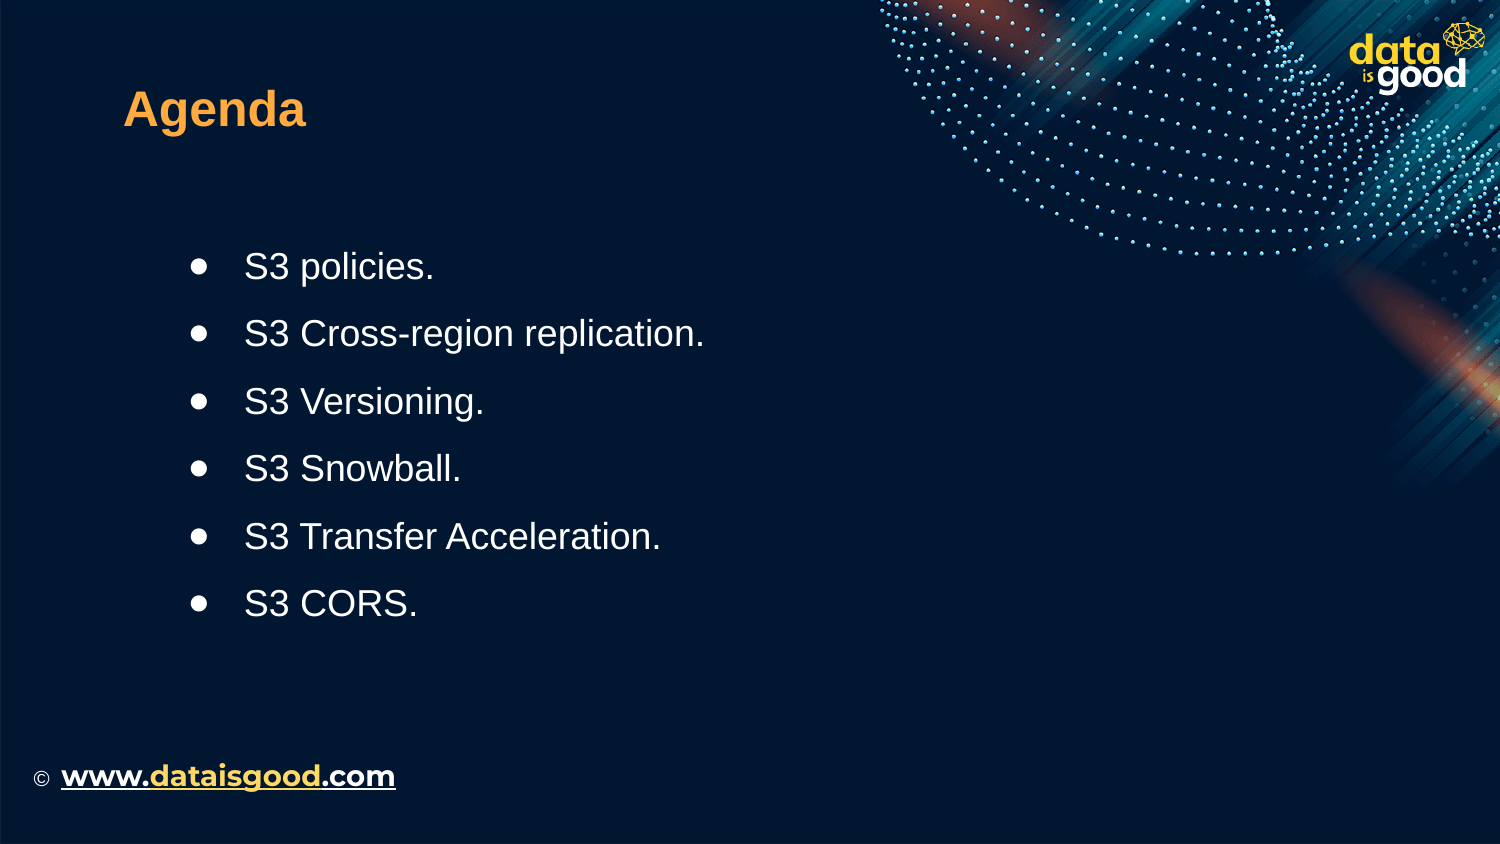

# Agenda
S3 policies.
S3 Cross-region replication.
S3 Versioning.
S3 Snowball.
S3 Transfer Acceleration.
S3 CORS.